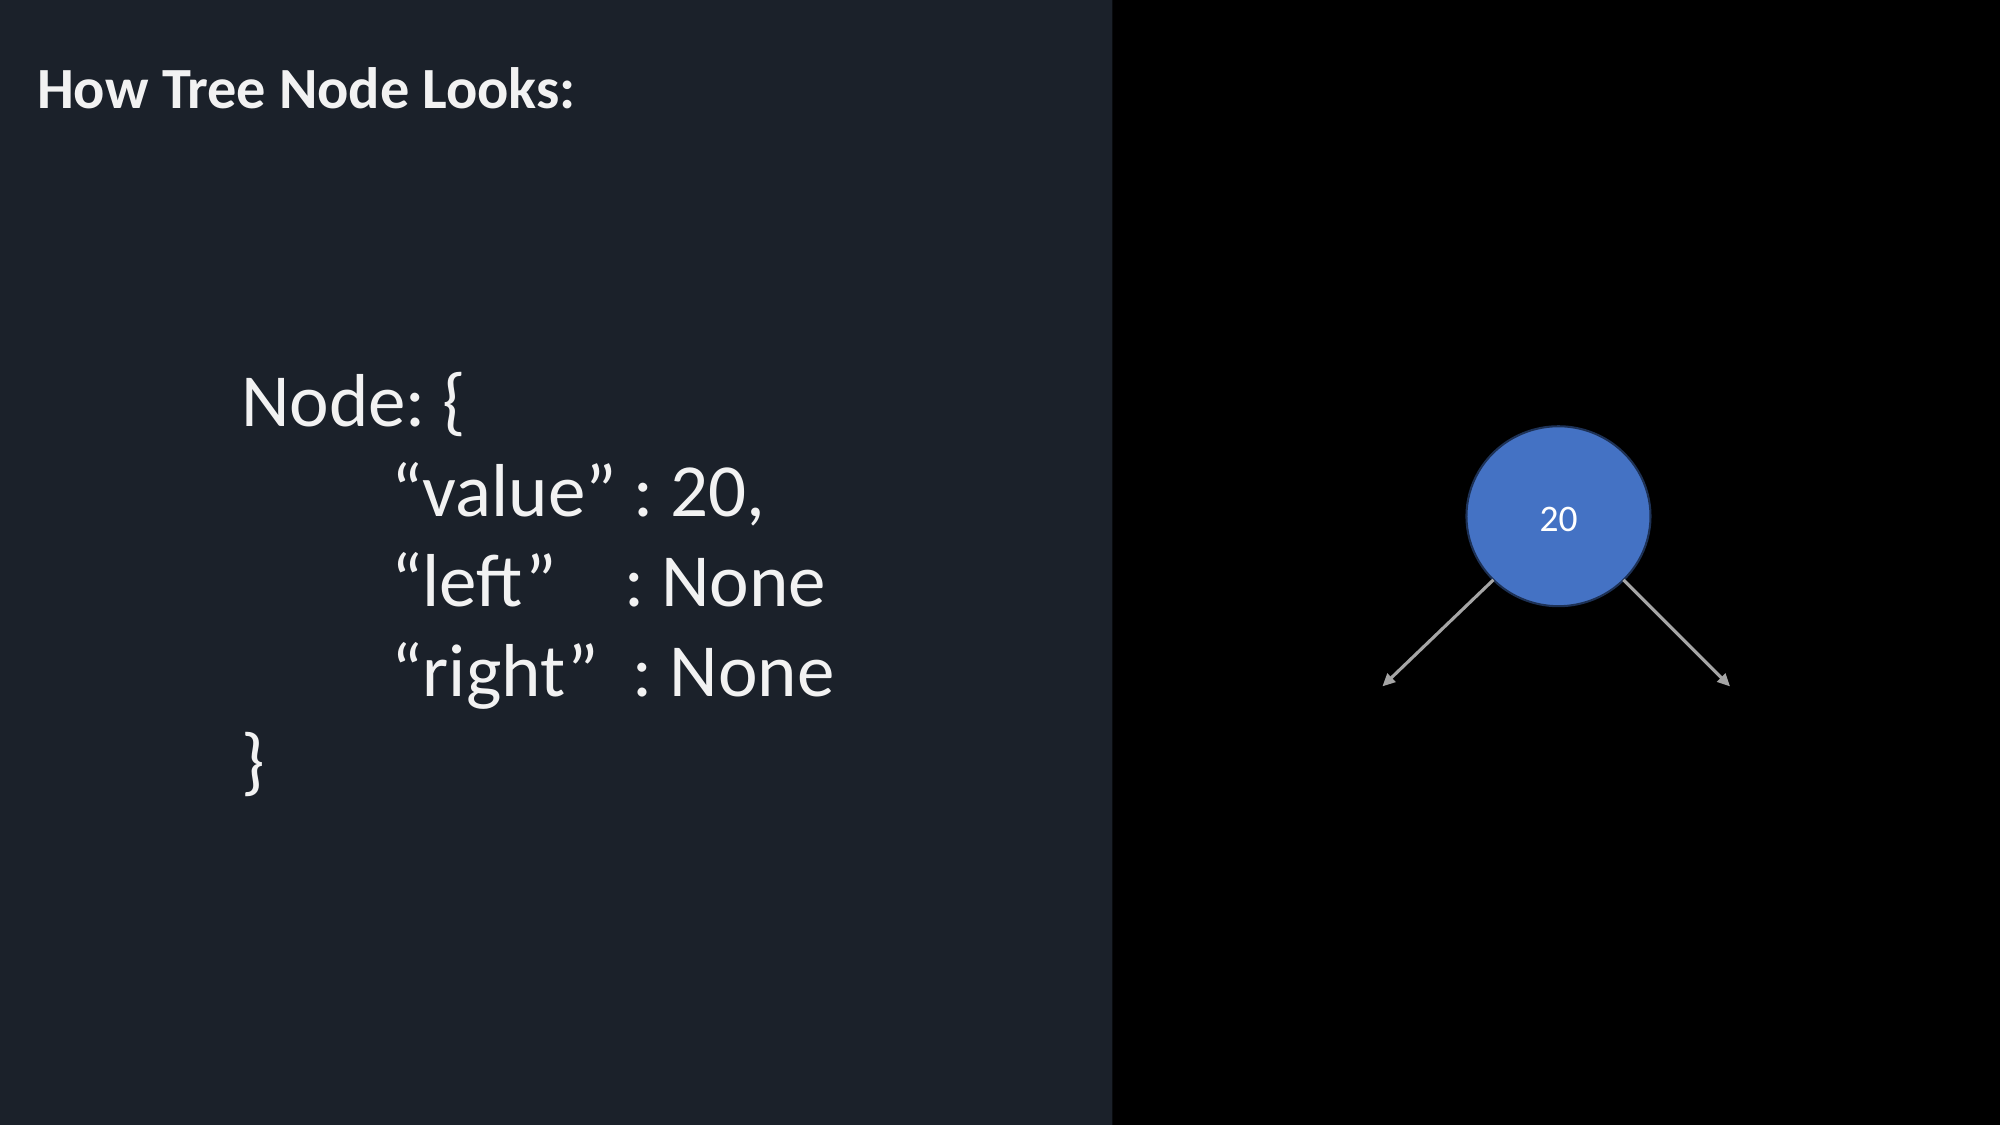

How Tree Node Looks:

Node: {
	“value” : 20,
	“left”    : None
	“right”  : None
}

20